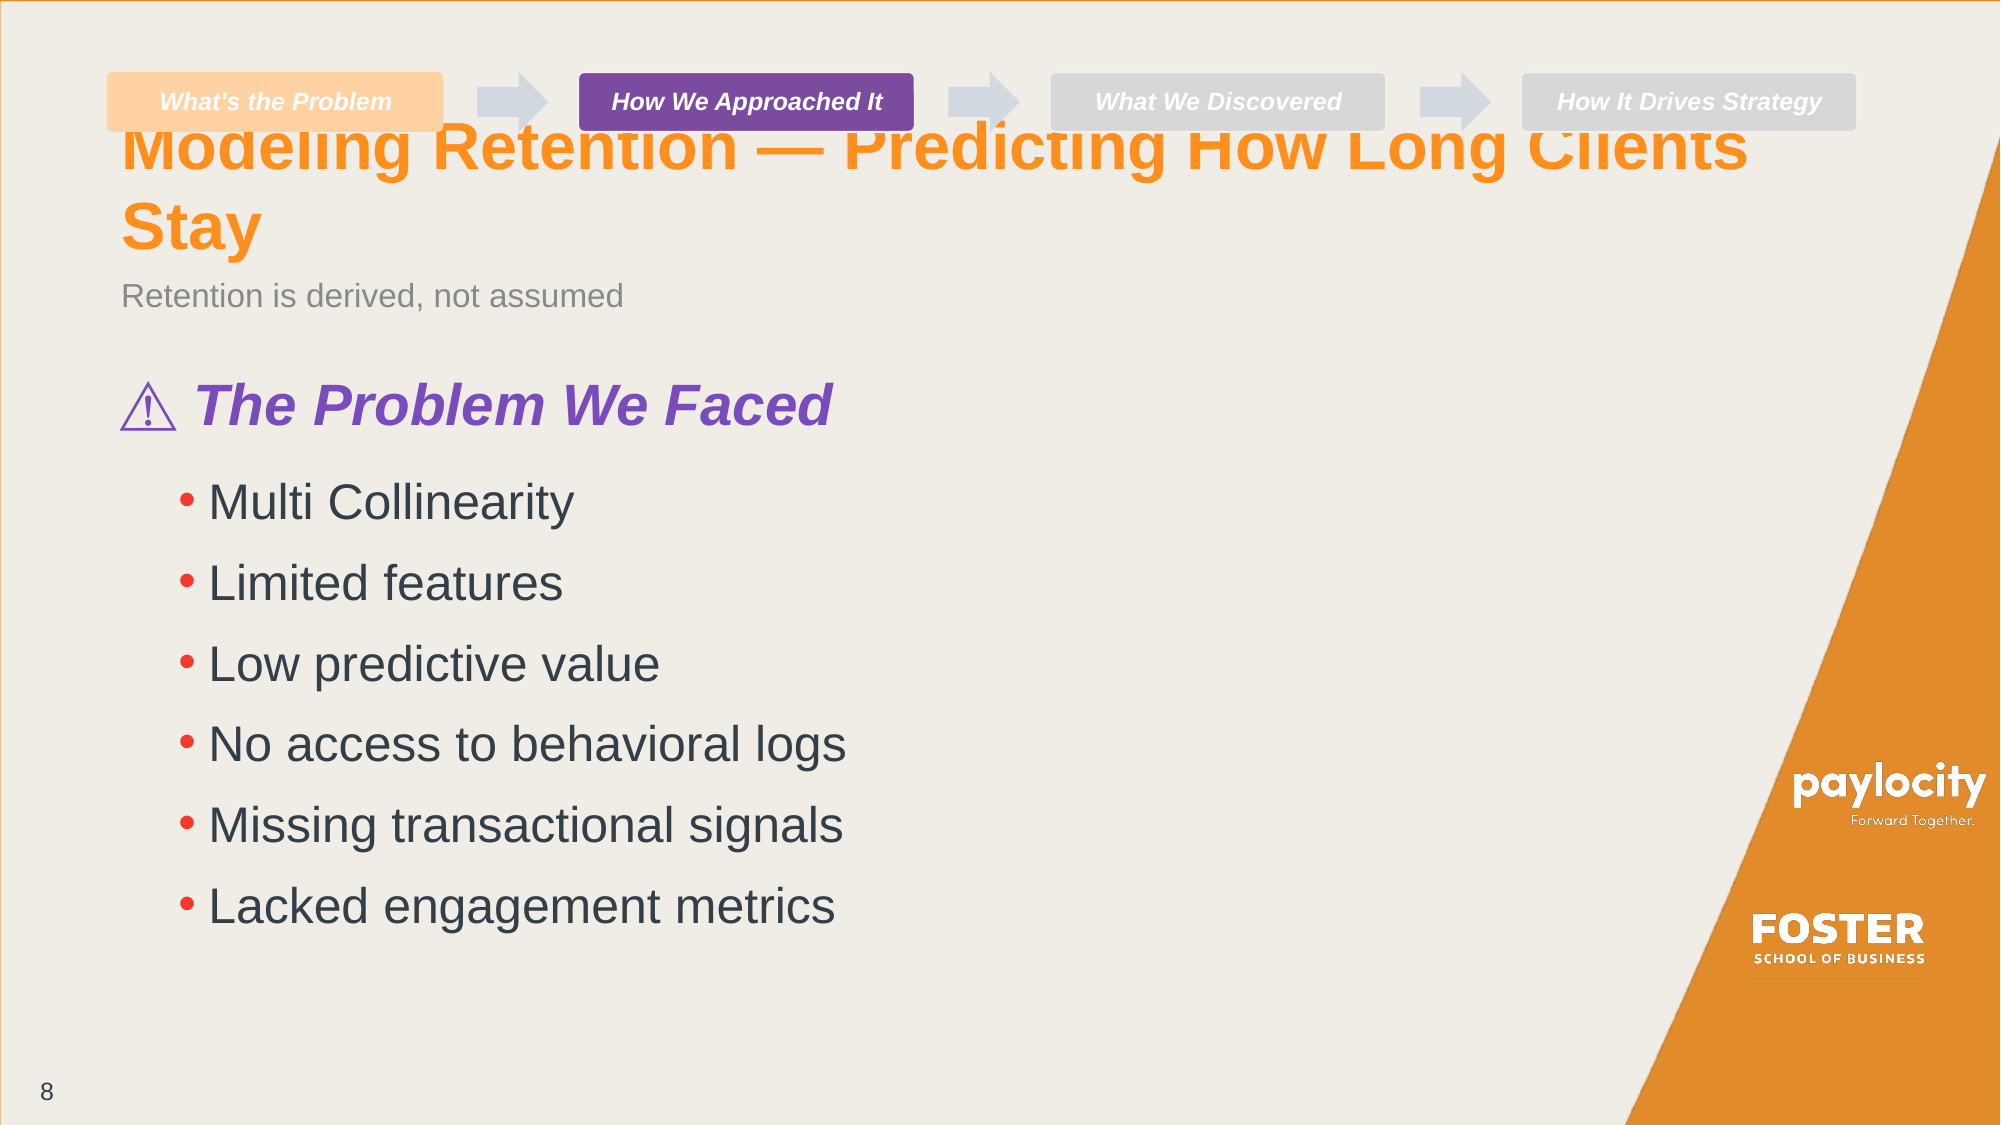

What's the Problem

How We Approached It

What We Discovered

How It Drives Strategy
Modeling Retention — Predicting How Long Clients Stay
Retention is derived, not assumed
⚠️ The Problem We Faced
Multi Collinearity
Limited features
Low predictive value
No access to behavioral logs
Missing transactional signals
Lacked engagement metrics
8